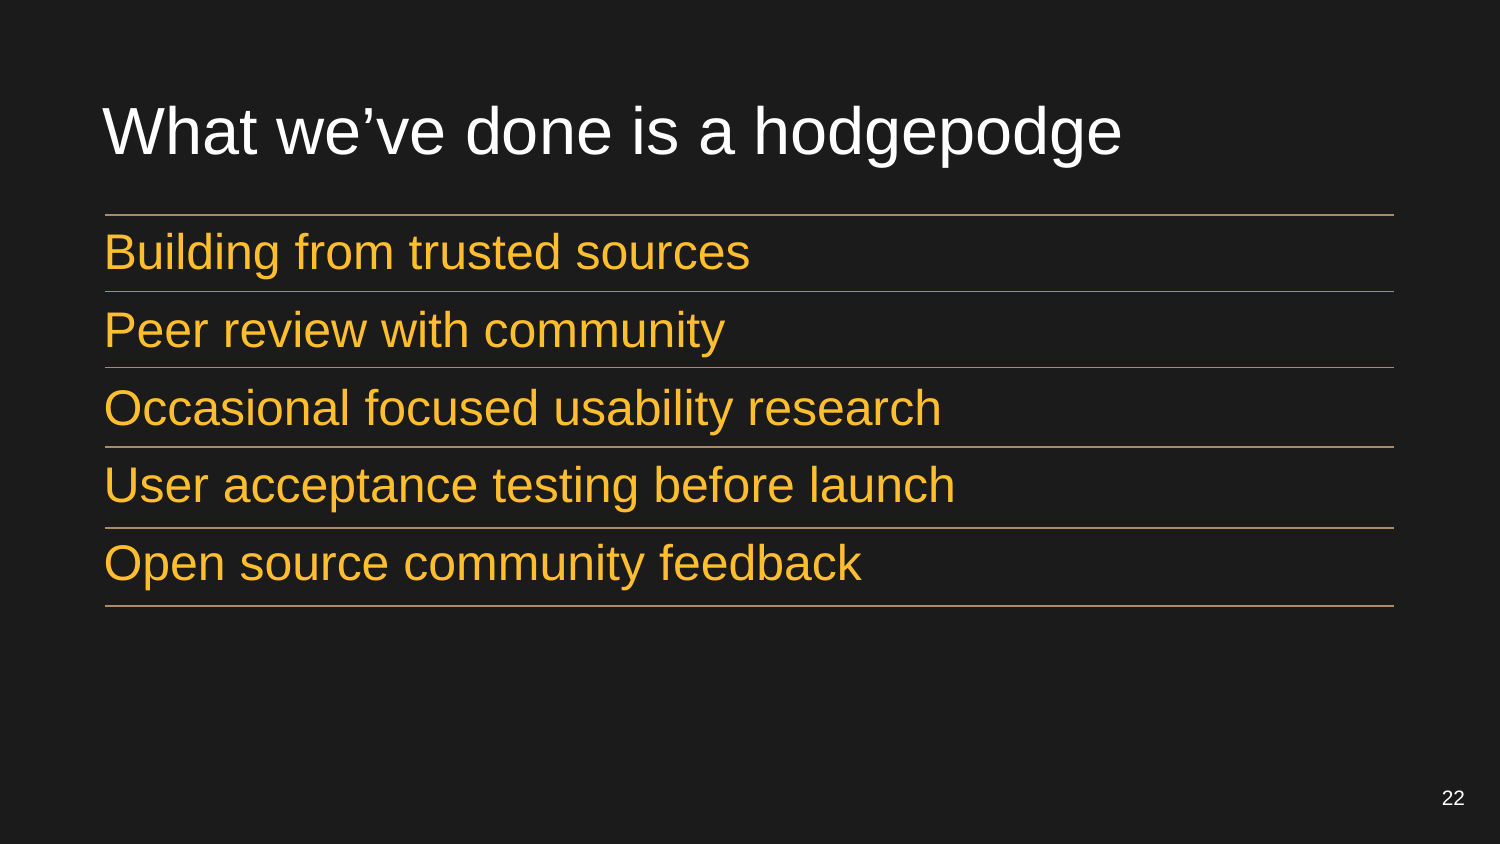

# What we’ve done is a hodgepodge
Building from trusted sources
Peer review with community
Occasional focused usability research
User acceptance testing before launch
Open source community feedback
22